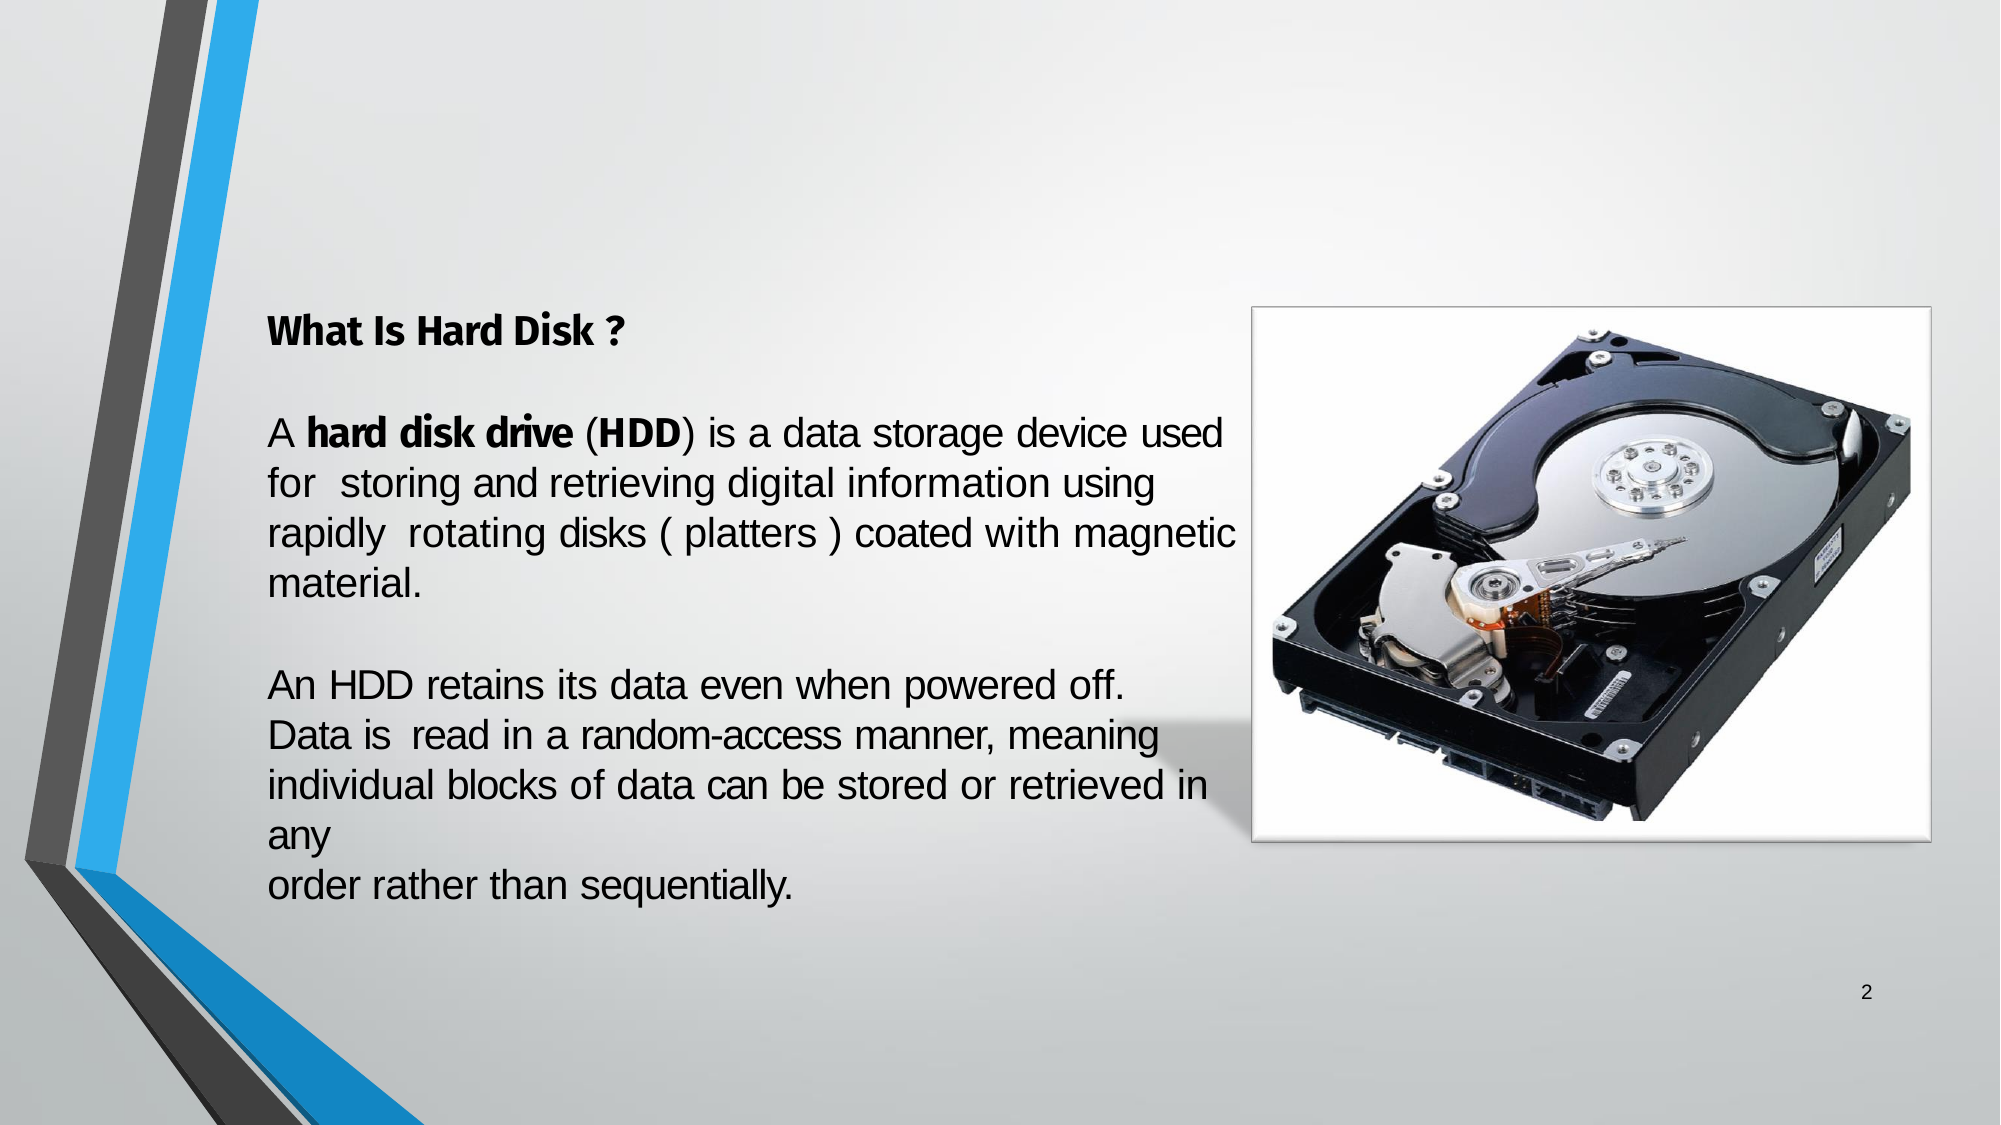

What Is Hard Disk ?

A hard disk drive (HDD) is a data storage device used for  storing and retrieving digital information using rapidly  rotating disks ( platters ) coated with magnetic material.

An HDD retains its data even when powered off. Data is  read in a random-access manner, meaning
individual blocks of data can be stored or retrieved in any
order rather than sequentially.

2